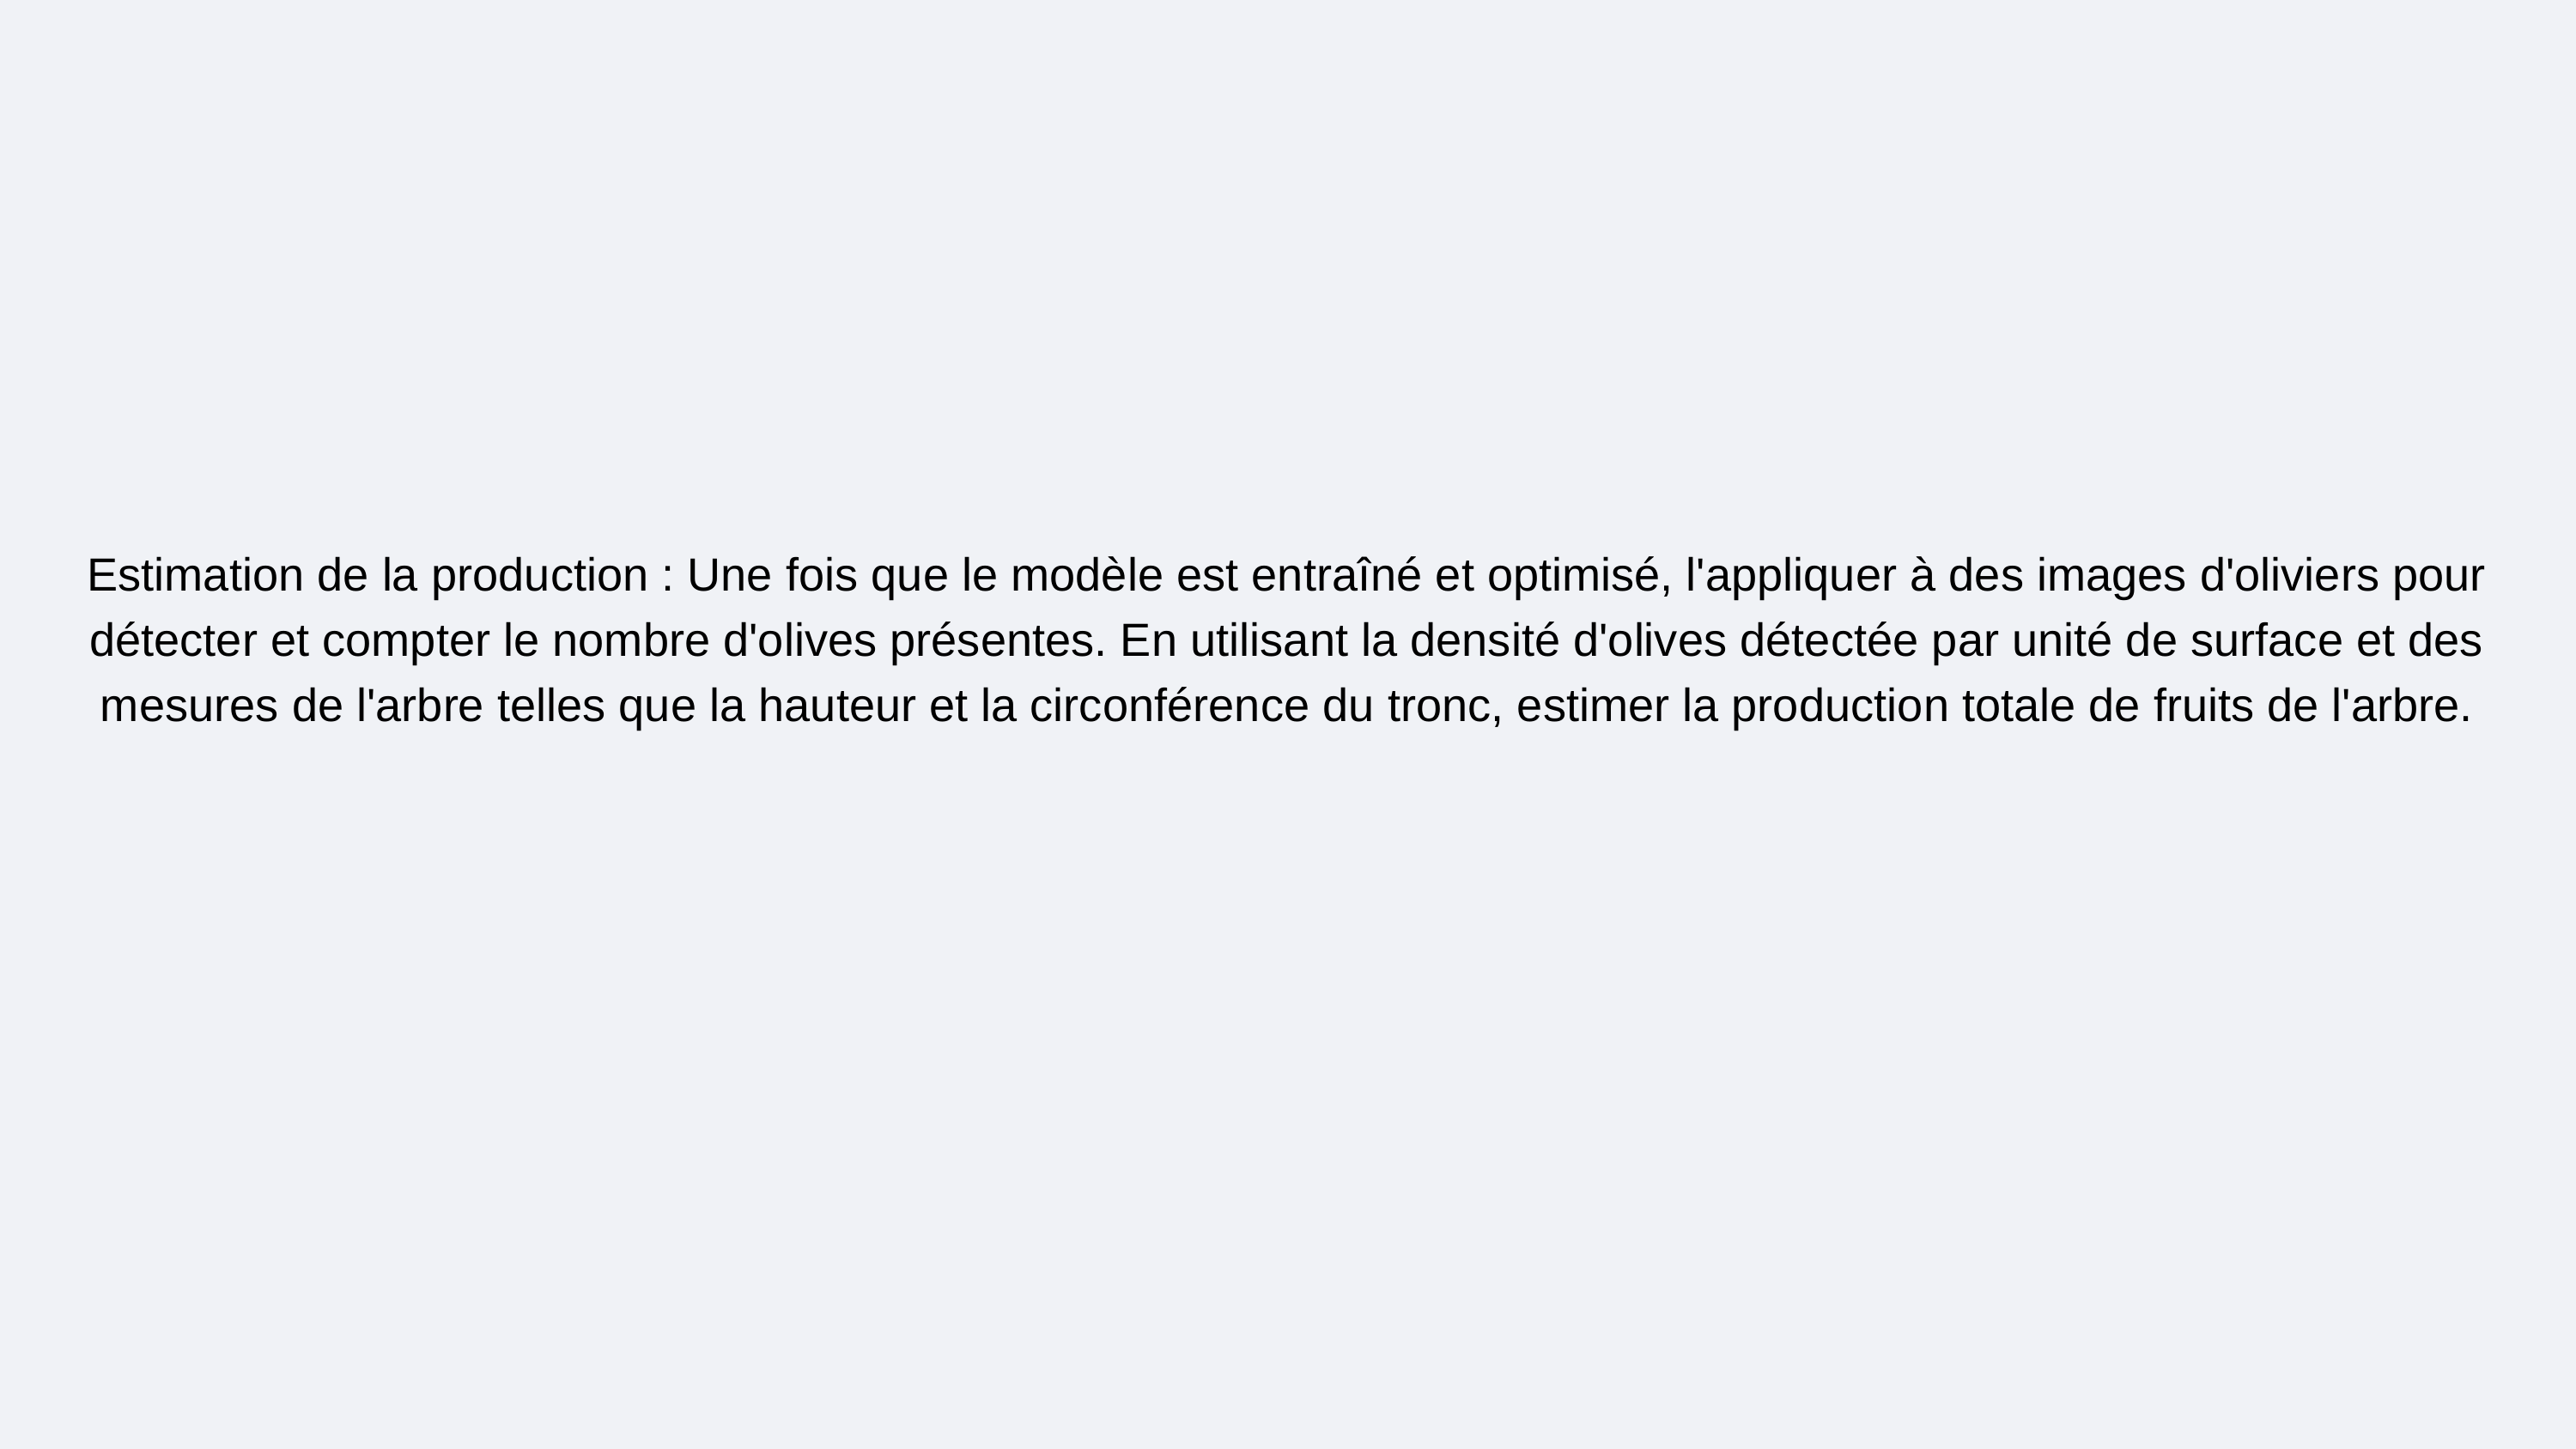

Estimation de la production : Une fois que le modèle est entraîné et optimisé, l'appliquer à des images d'oliviers pour détecter et compter le nombre d'olives présentes. En utilisant la densité d'olives détectée par unité de surface et des mesures de l'arbre telles que la hauteur et la circonférence du tronc, estimer la production totale de fruits de l'arbre.